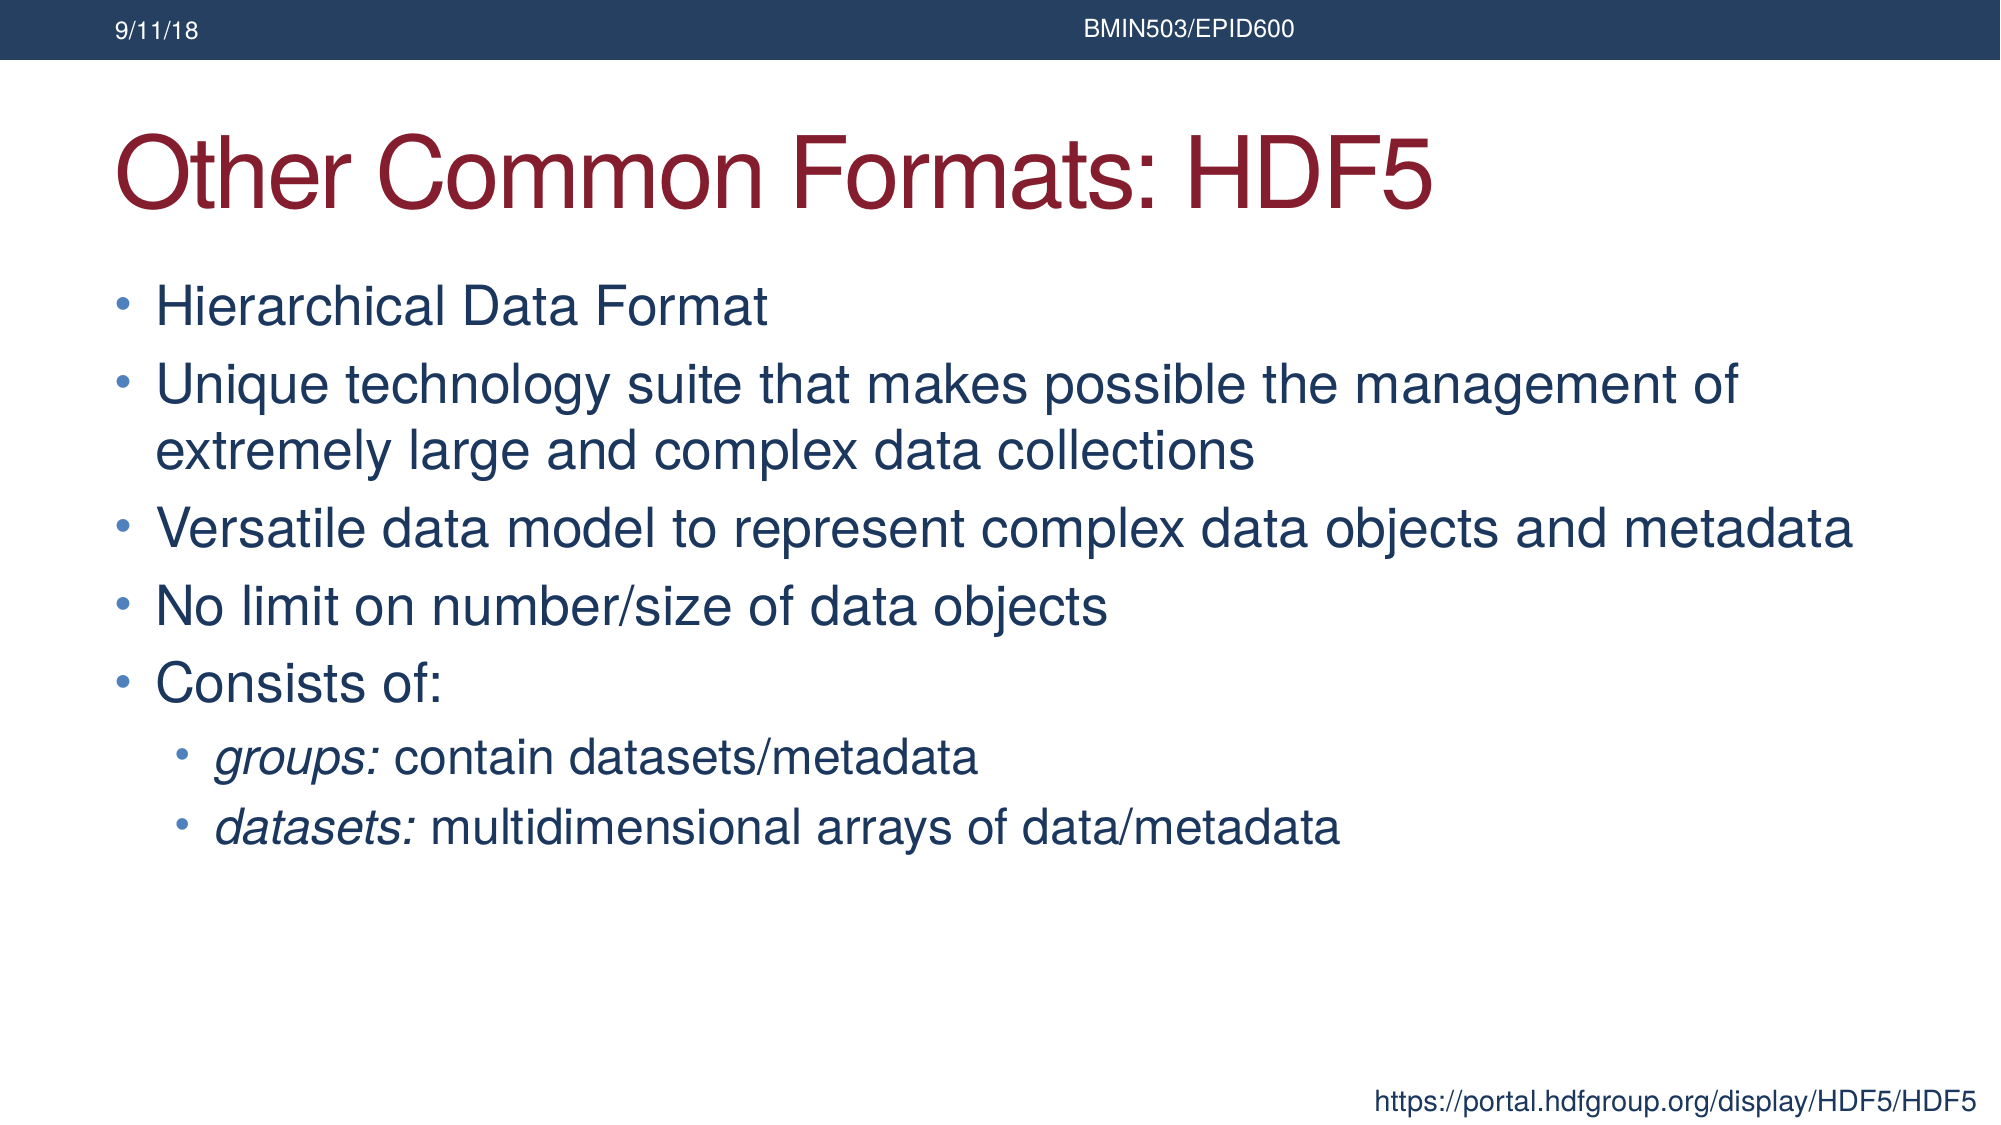

9/11/18
BMIN503/EPID600
# Other Common Formats: HDF5
Hierarchical Data Format
Unique technology suite that makes possible the management of extremely large and complex data collections
Versatile data model to represent complex data objects and metadata
No limit on number/size of data objects
Consists of:
groups: contain datasets/metadata
datasets: multidimensional arrays of data/metadata
https://portal.hdfgroup.org/display/HDF5/HDF5